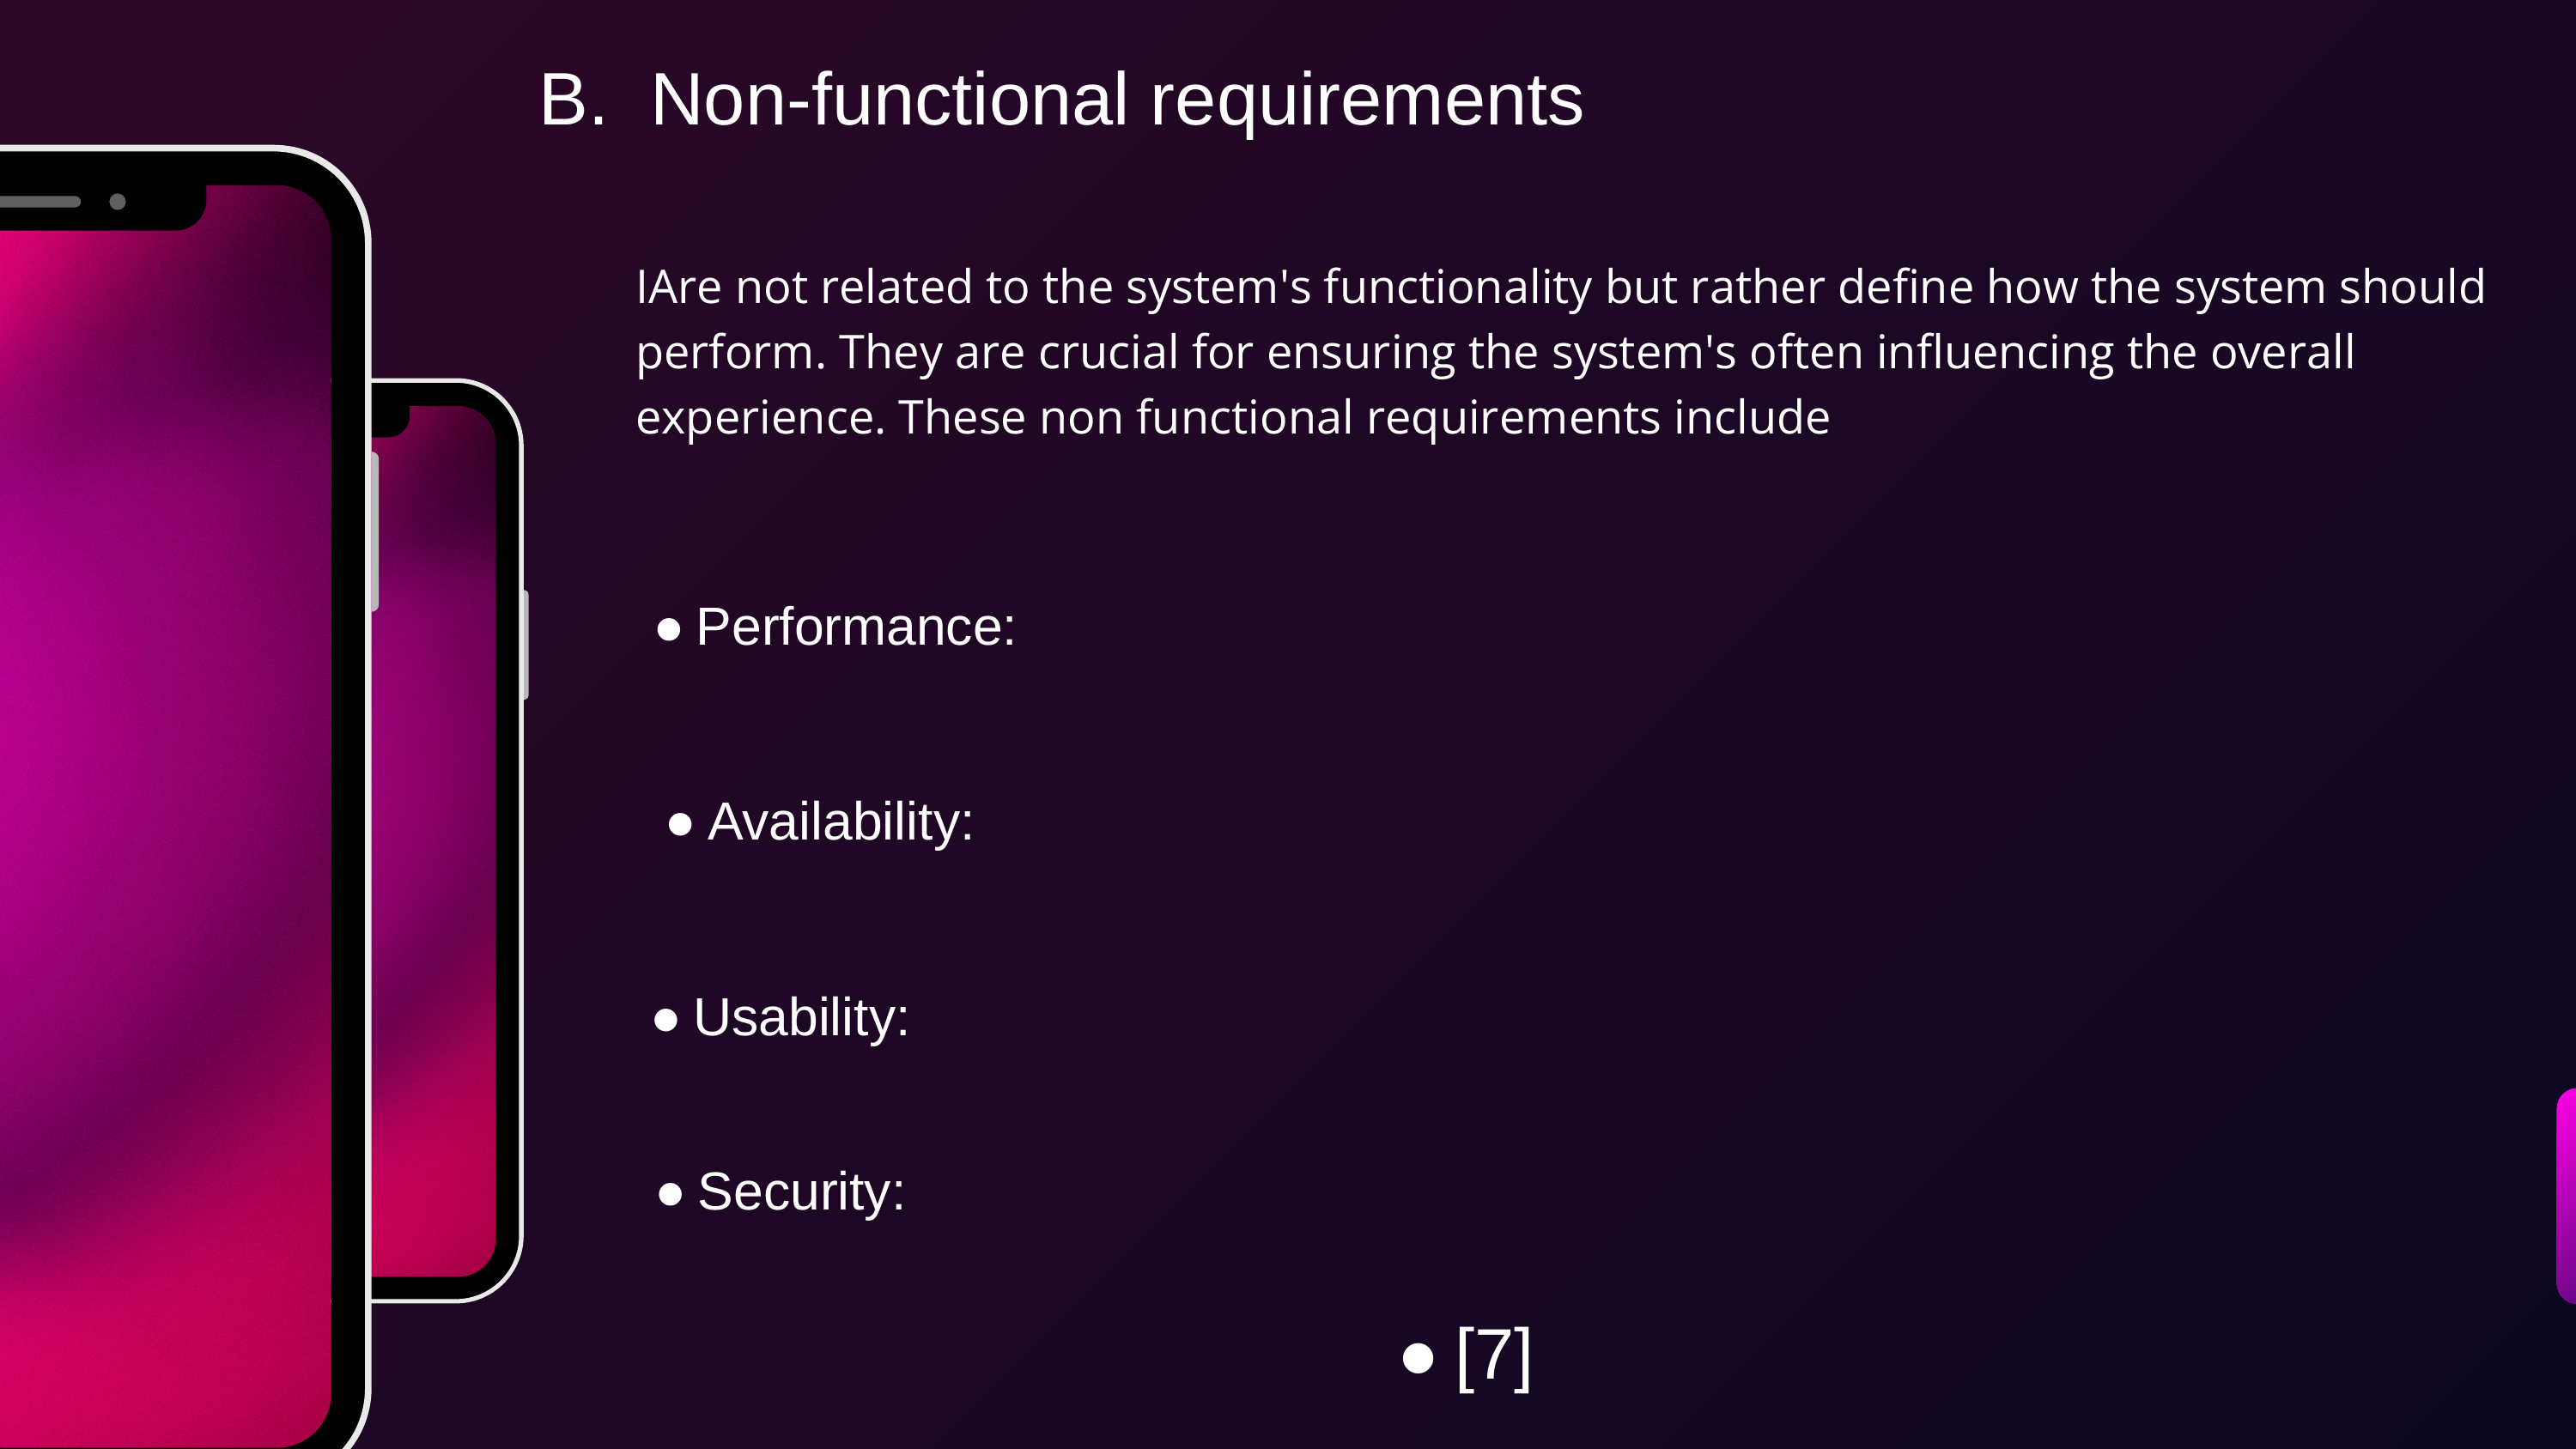

B.  Non-functional requirements

IAre not related to the system's functionality but rather define how the system should perform. They are crucial for ensuring the system's often influencing the overall experience. These non functional requirements include

⦁ Performance:

⦁ Availability:

⦁ Usability:

⦁ Security:

⦁ [7]